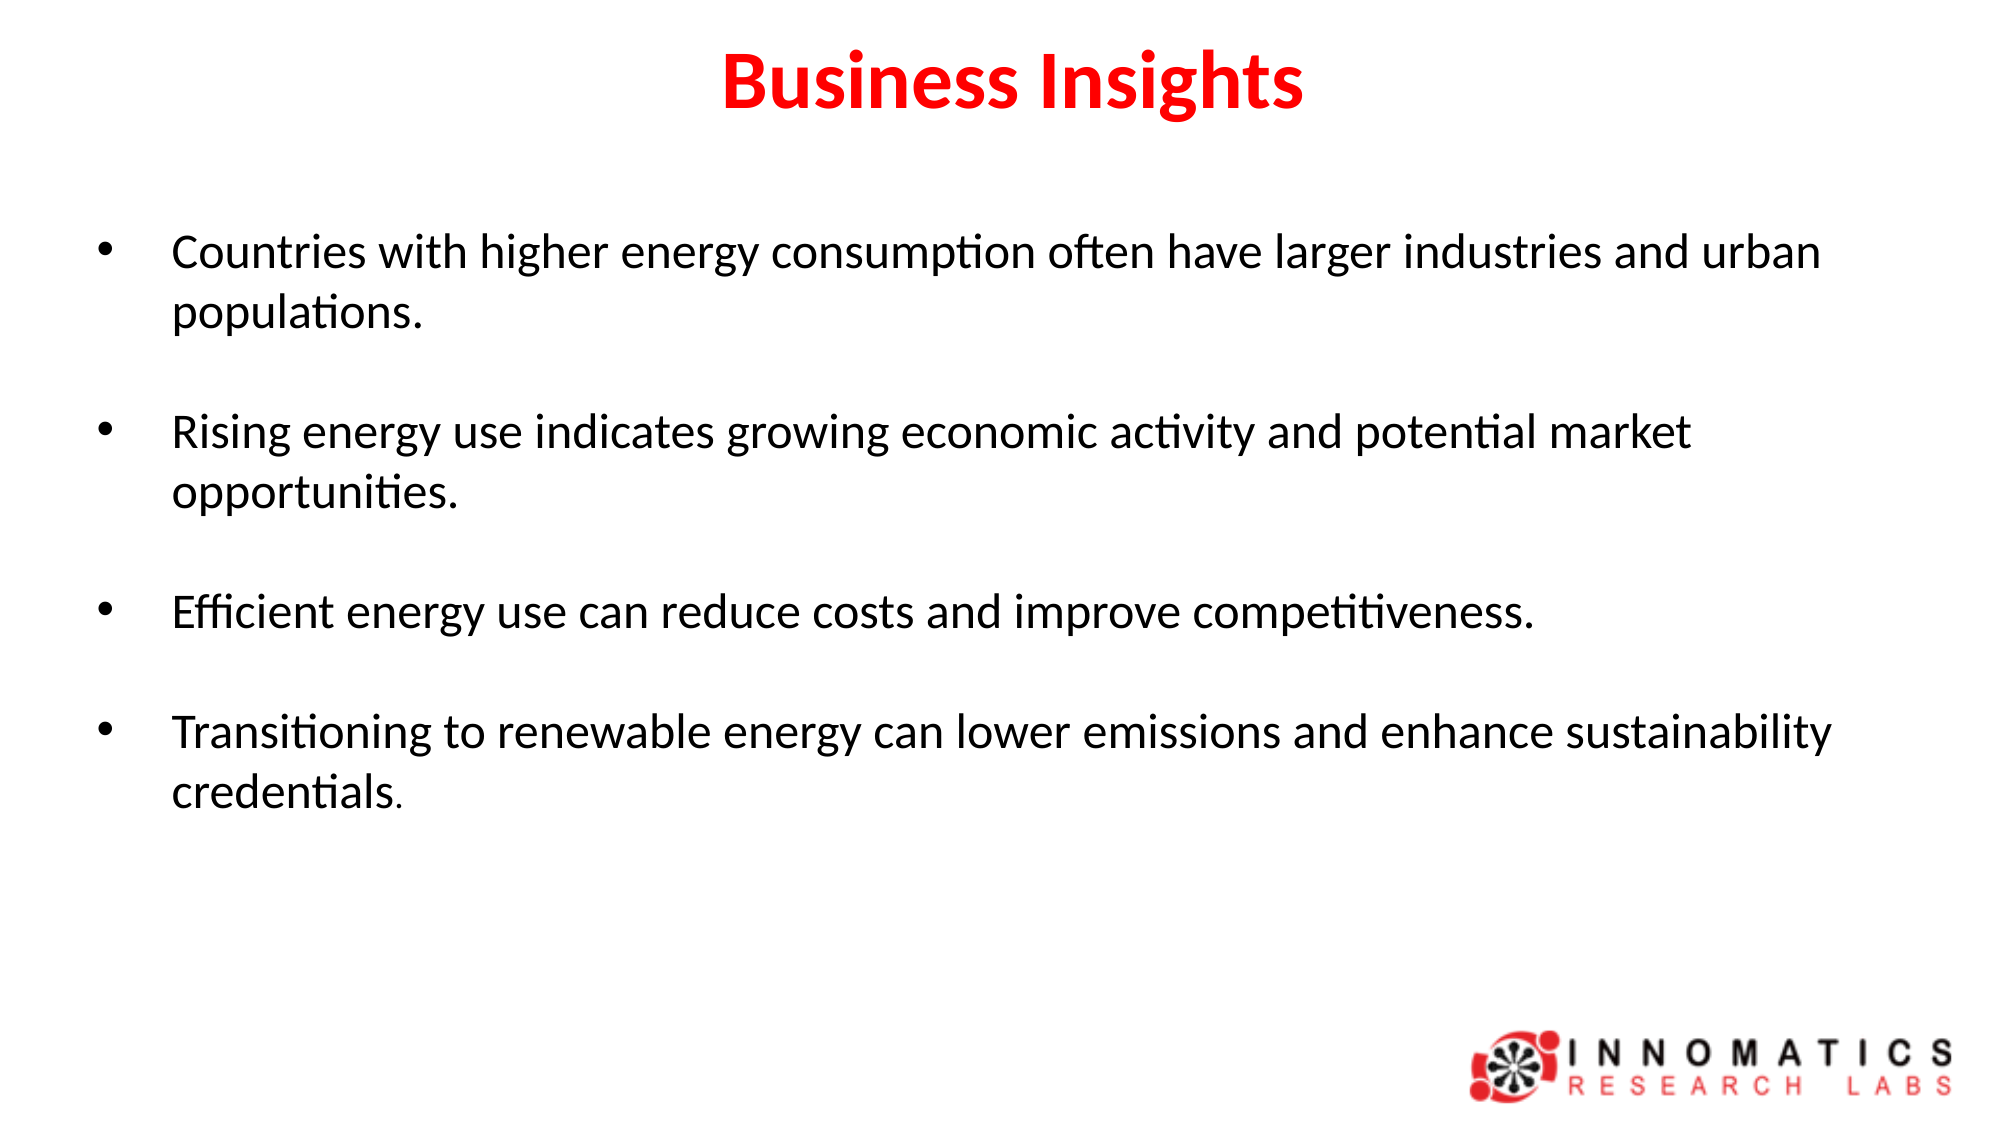

Business Insights
Countries with higher energy consumption often have larger industries and urban populations.

Rising energy use indicates growing economic activity and potential market opportunities.

Efficient energy use can reduce costs and improve competitiveness.

Transitioning to renewable energy can lower emissions and enhance sustainability credentials.